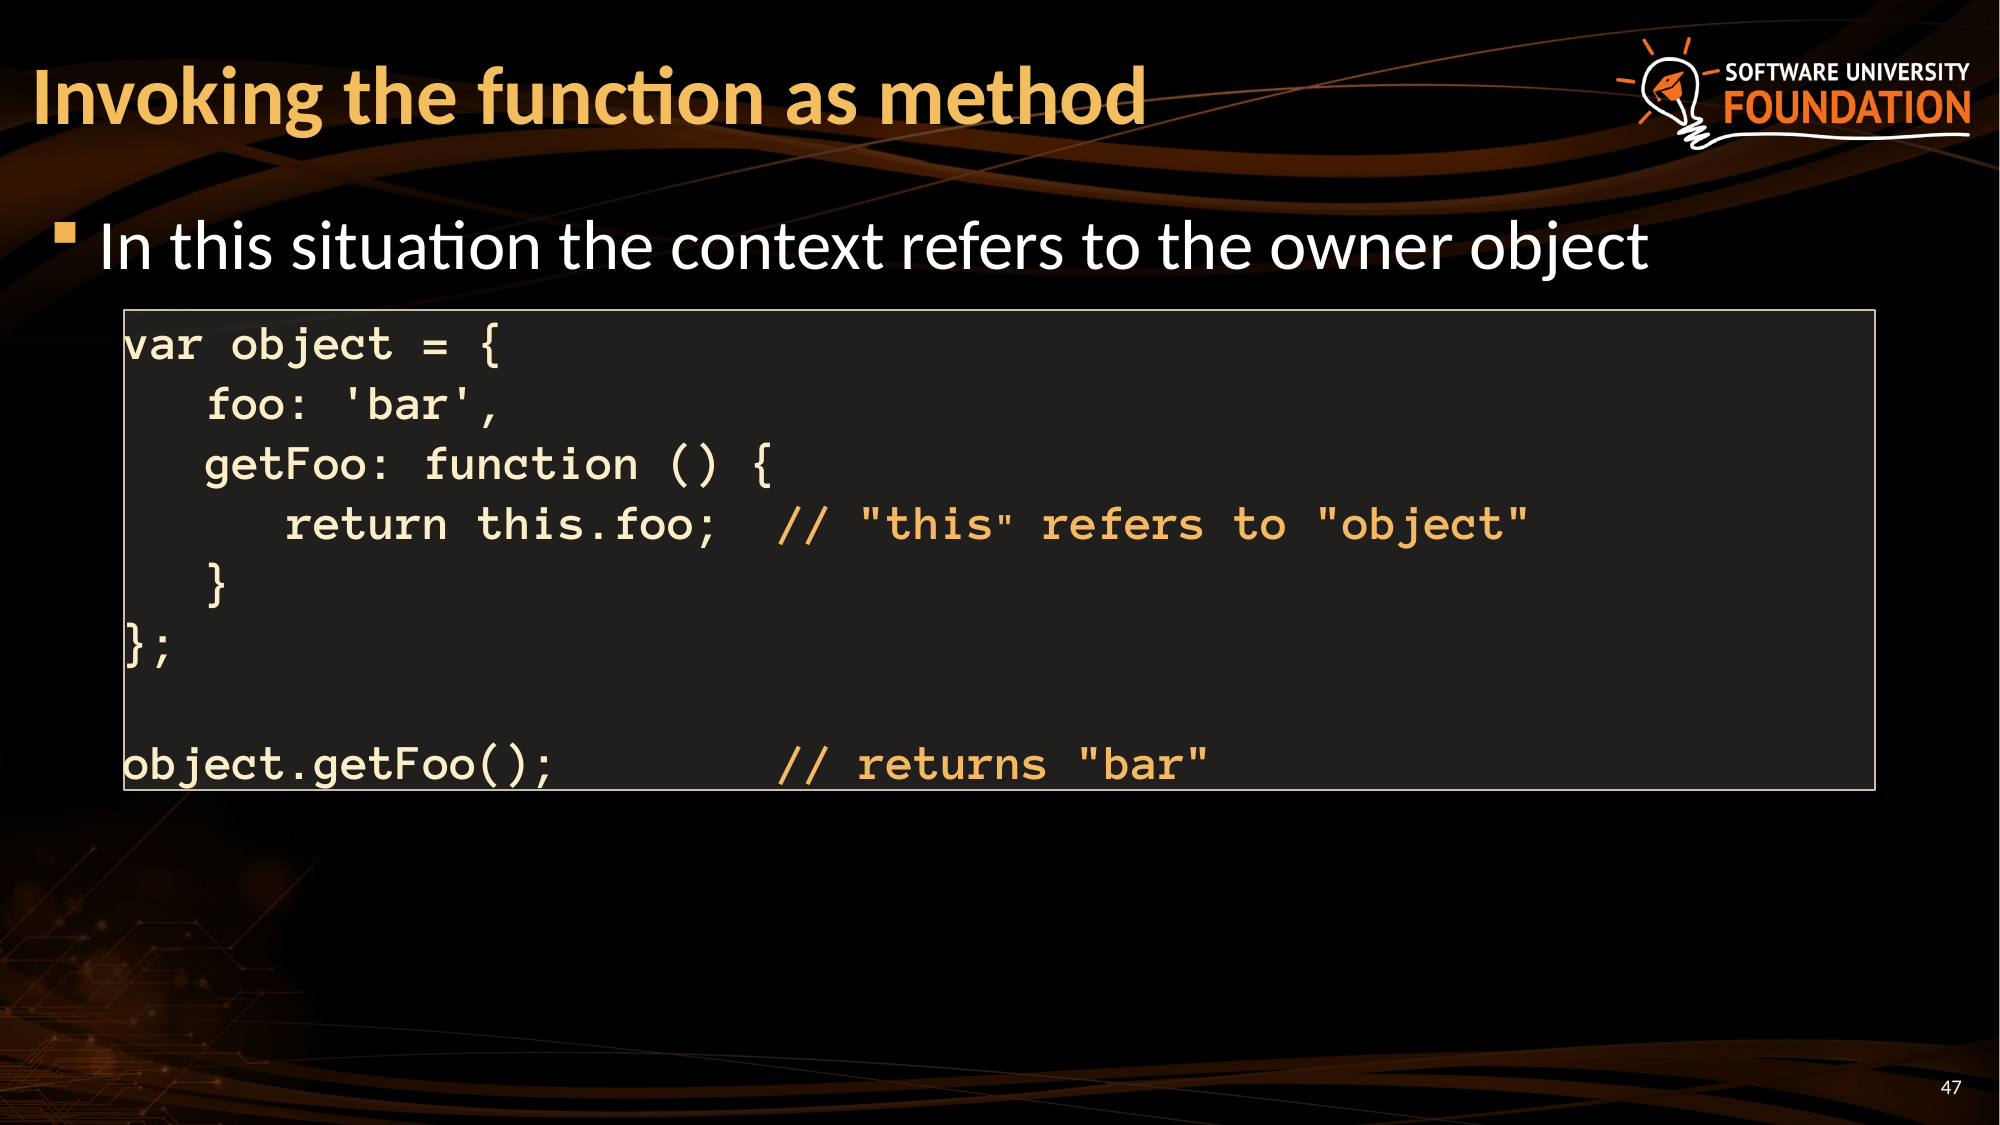

# Invoking the function as method
In this situation the context refers to the owner object
var object = {
   foo: 'bar',
   getFoo: function () {
      return this.foo;  // "this" refers to "object"
   }
};

object.getFoo();        // returns "bar"
47